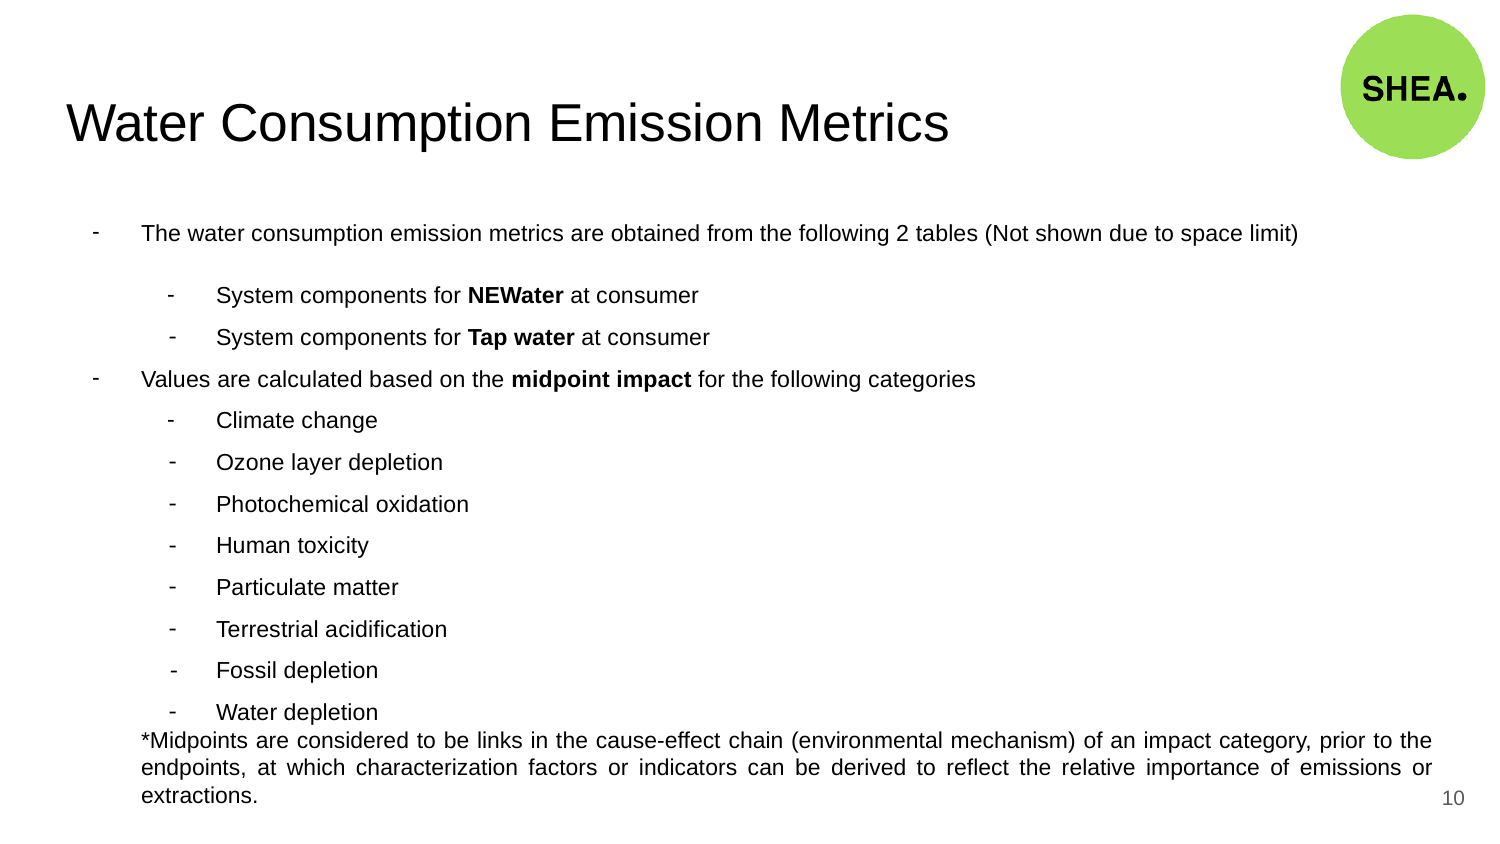

# Water Consumption Emission Metrics

The water consumption emission metrics are obtained from the following 2 tables (Not shown due to space limit)
System components for NEWater at consumer
System components for Tap water at consumer
Values are calculated based on the midpoint impact for the following categories
Climate change
Ozone layer depletion
Photochemical oxidation
Human toxicity
Particulate matter
Terrestrial acidification
Fossil depletion
Water depletion
*Midpoints are considered to be links in the cause-effect chain (environmental mechanism) of an impact category, prior to the endpoints, at which characterization factors or indicators can be derived to reflect the relative importance of emissions or extractions.
10